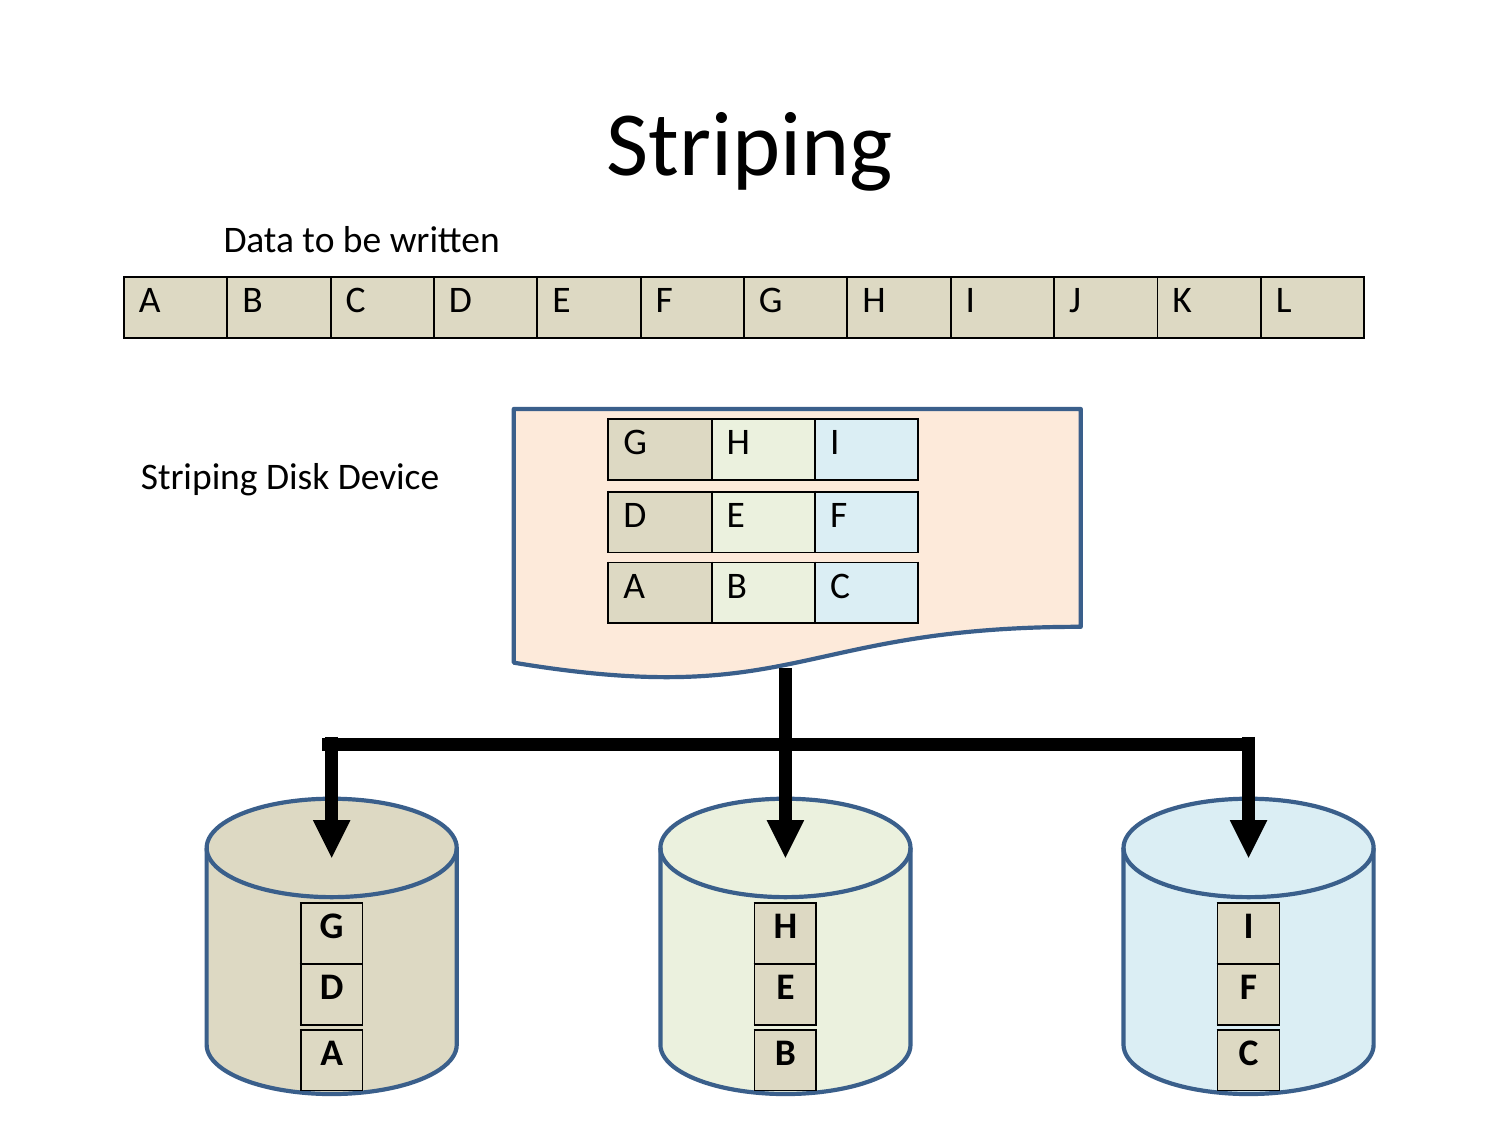

# Striping
Data to be written
| A | B | C | D | E | F | G | H | I | J | K | L |
| --- | --- | --- | --- | --- | --- | --- | --- | --- | --- | --- | --- |

| G | H | I |
| --- | --- | --- |
Striping Disk Device
| D | E | F |
| --- | --- | --- |
| A | B | C |
| --- | --- | --- |

| G |
| --- |
| H |
| --- |
| I |
| --- |
| D |
| --- |
| E |
| --- |
| F |
| --- |
| A |
| --- |
| B |
| --- |
| C |
| --- |